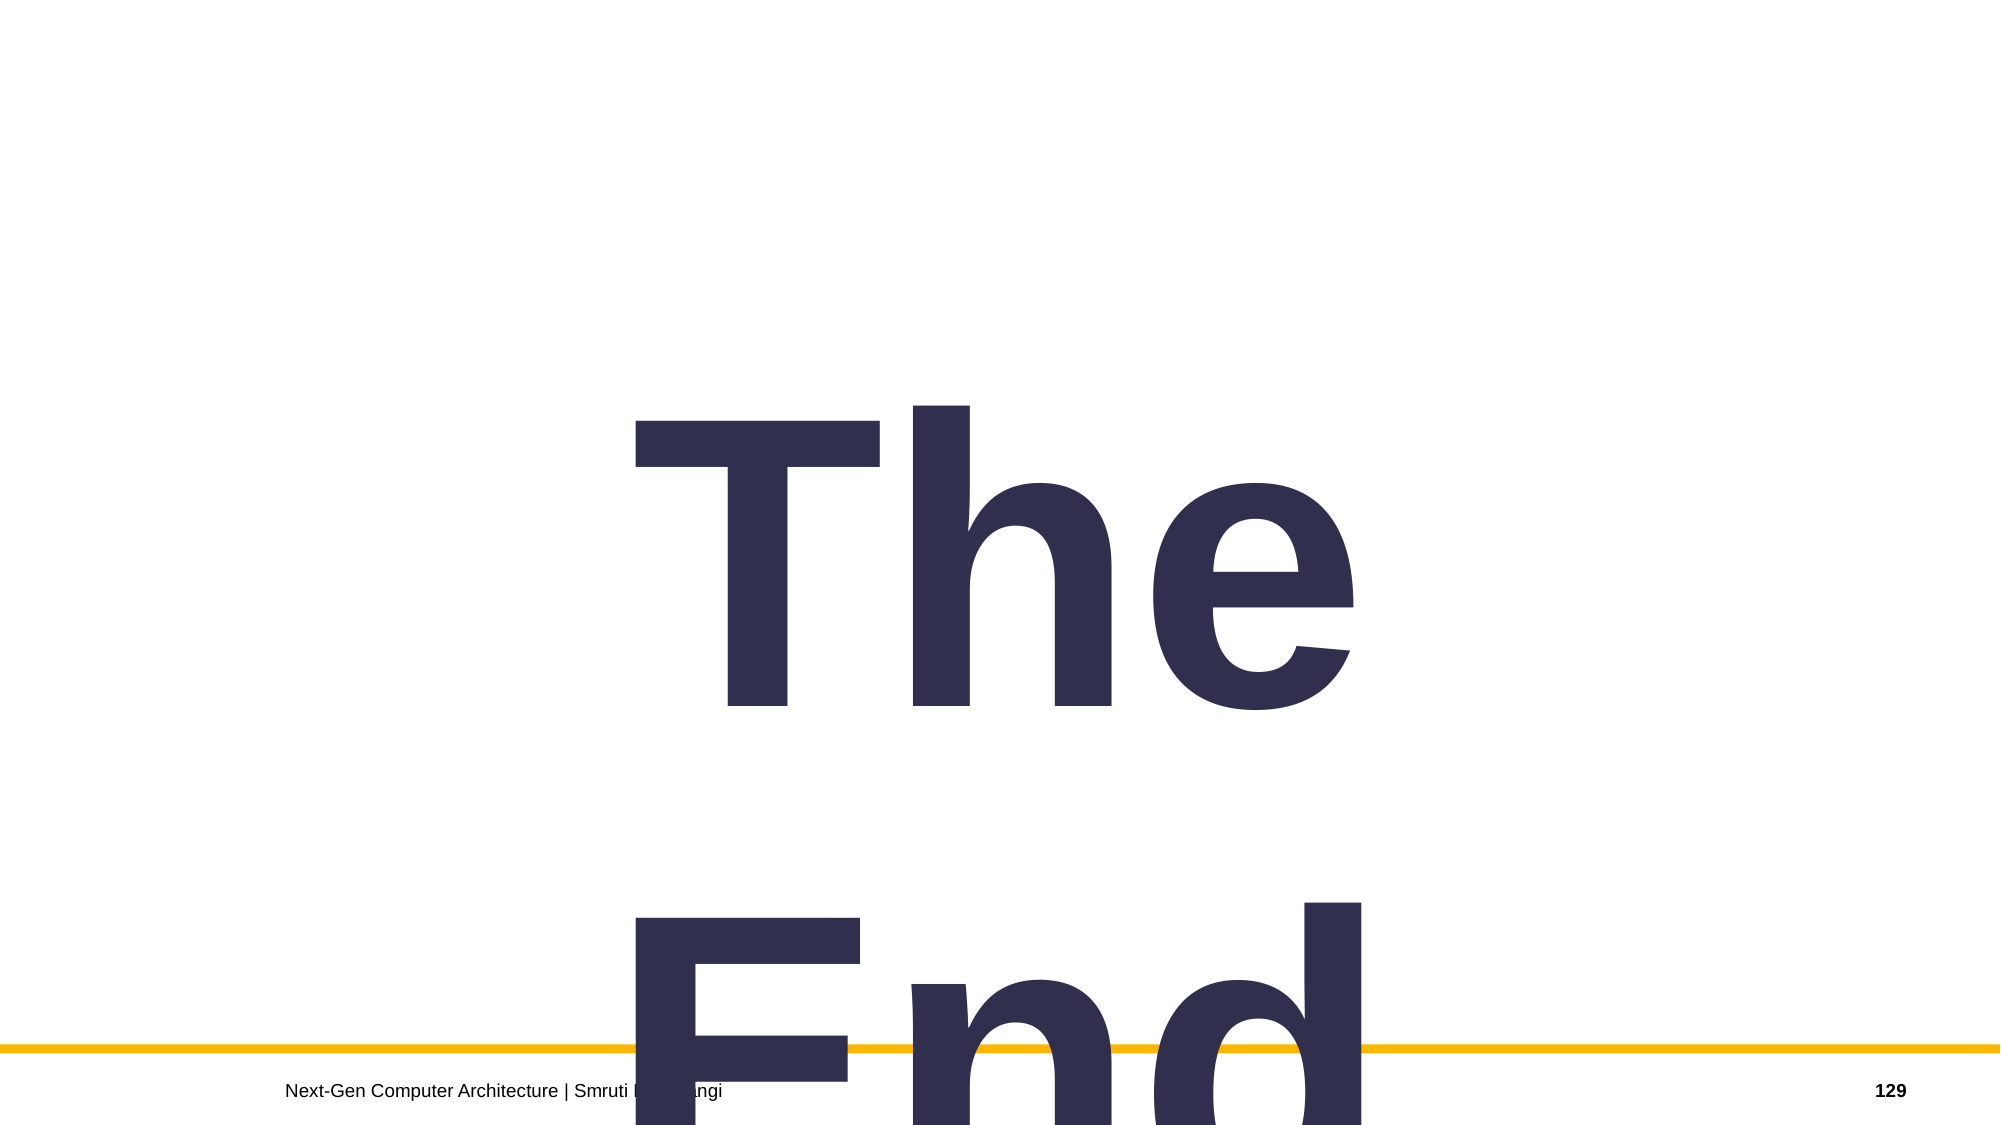

The End
129
Next-Gen Computer Architecture | Smruti R. Sarangi